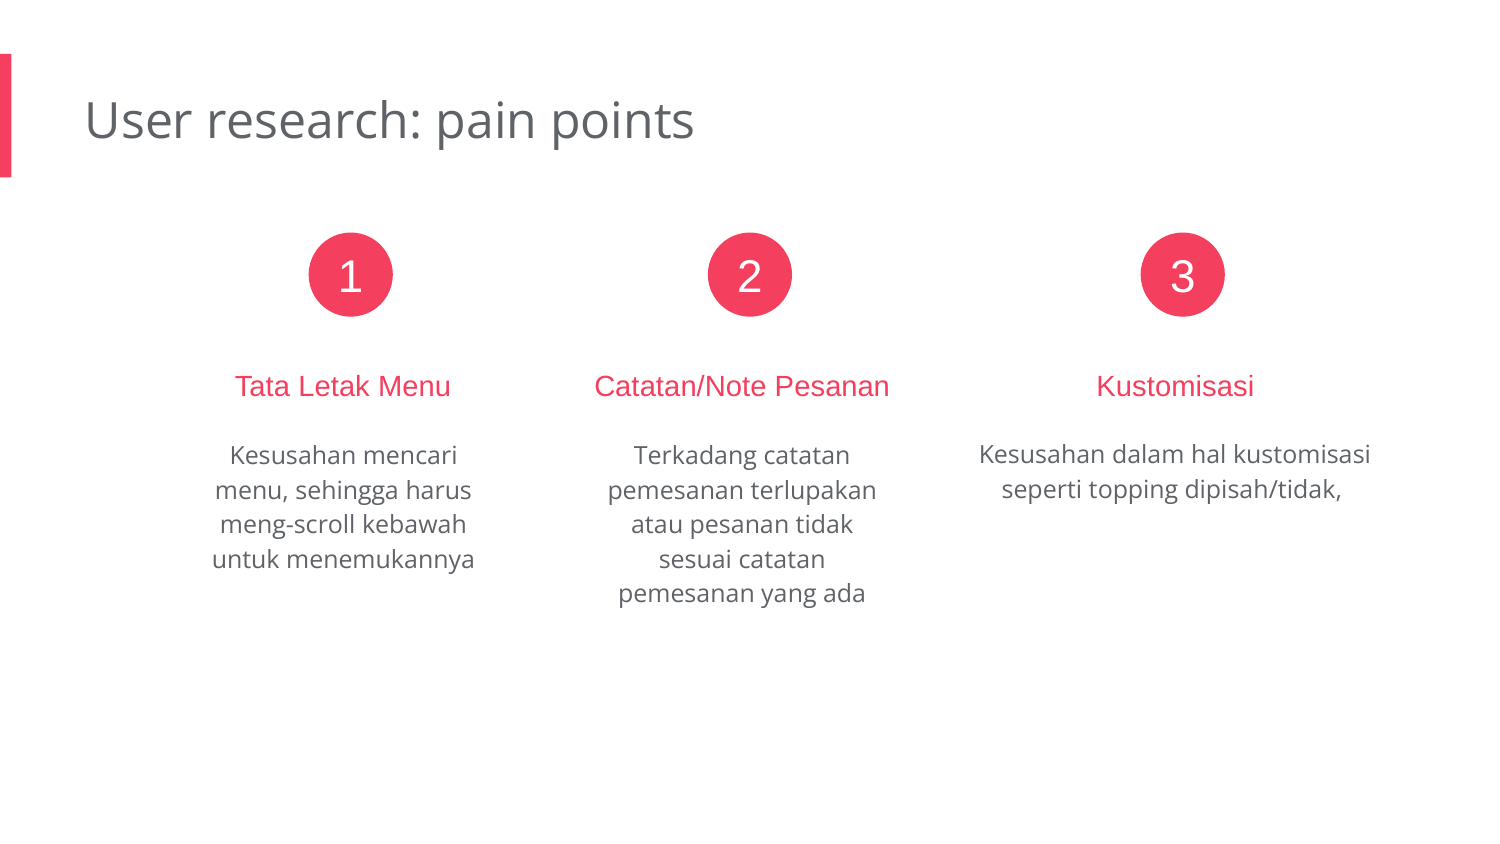

User research: pain points
1
2
3
Tata Letak Menu
Catatan/Note Pesanan
Kustomisasi
Kesusahan dalam hal kustomisasi seperti topping dipisah/tidak,
Kesusahan mencari menu, sehingga harus meng-scroll kebawah untuk menemukannya
Terkadang catatan pemesanan terlupakan atau pesanan tidak sesuai catatan pemesanan yang ada